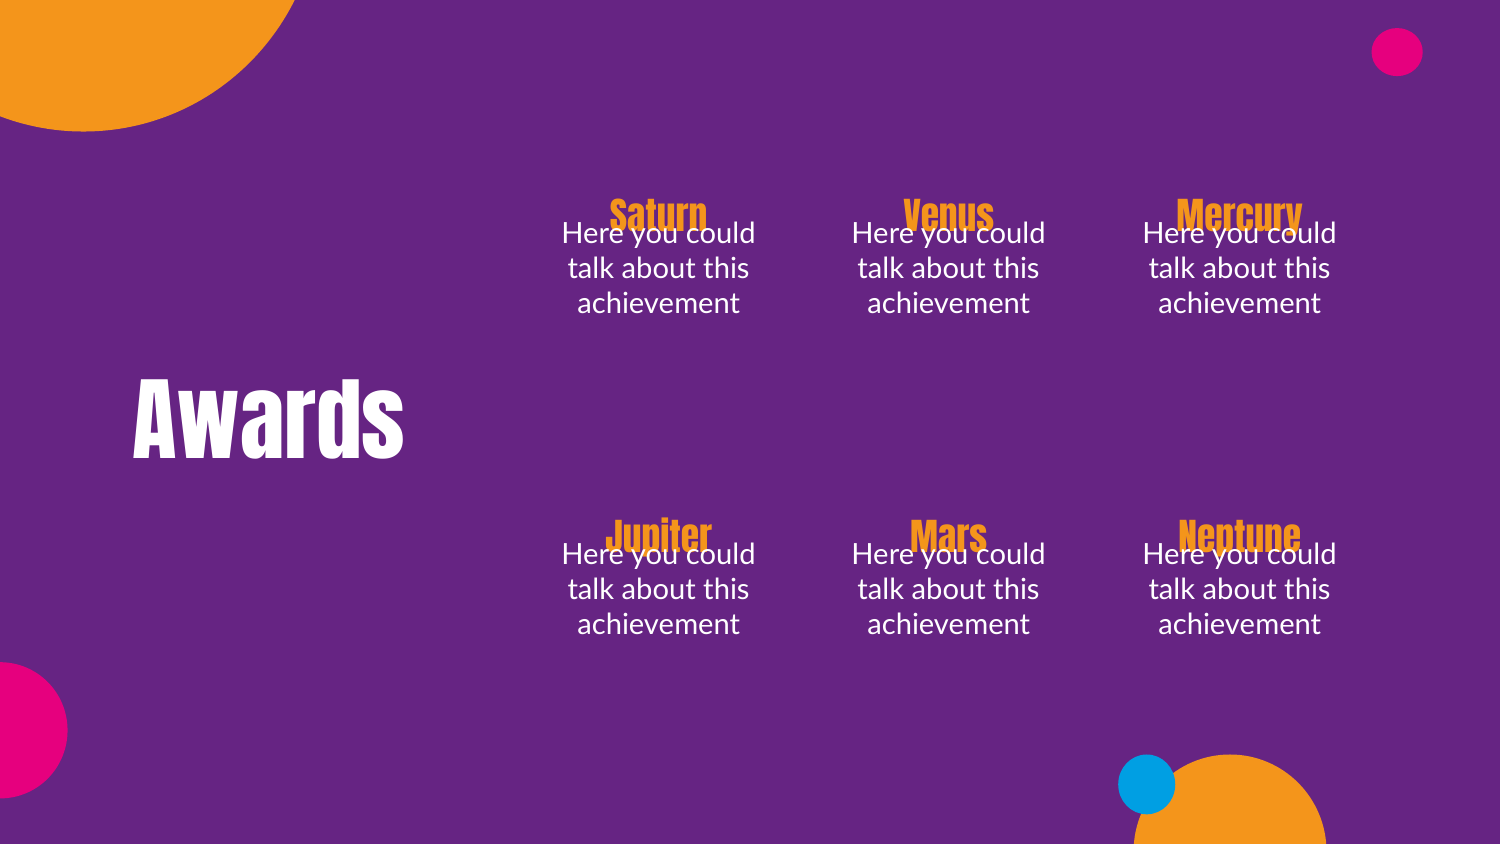

Saturn
Venus
Mercury
Here you could talk about this achievement
Here you could talk about this achievement
Here you could talk about this achievement
# Awards
Jupiter
Mars
Neptune
Here you could talk about this achievement
Here you could talk about this achievement
Here you could talk about this achievement